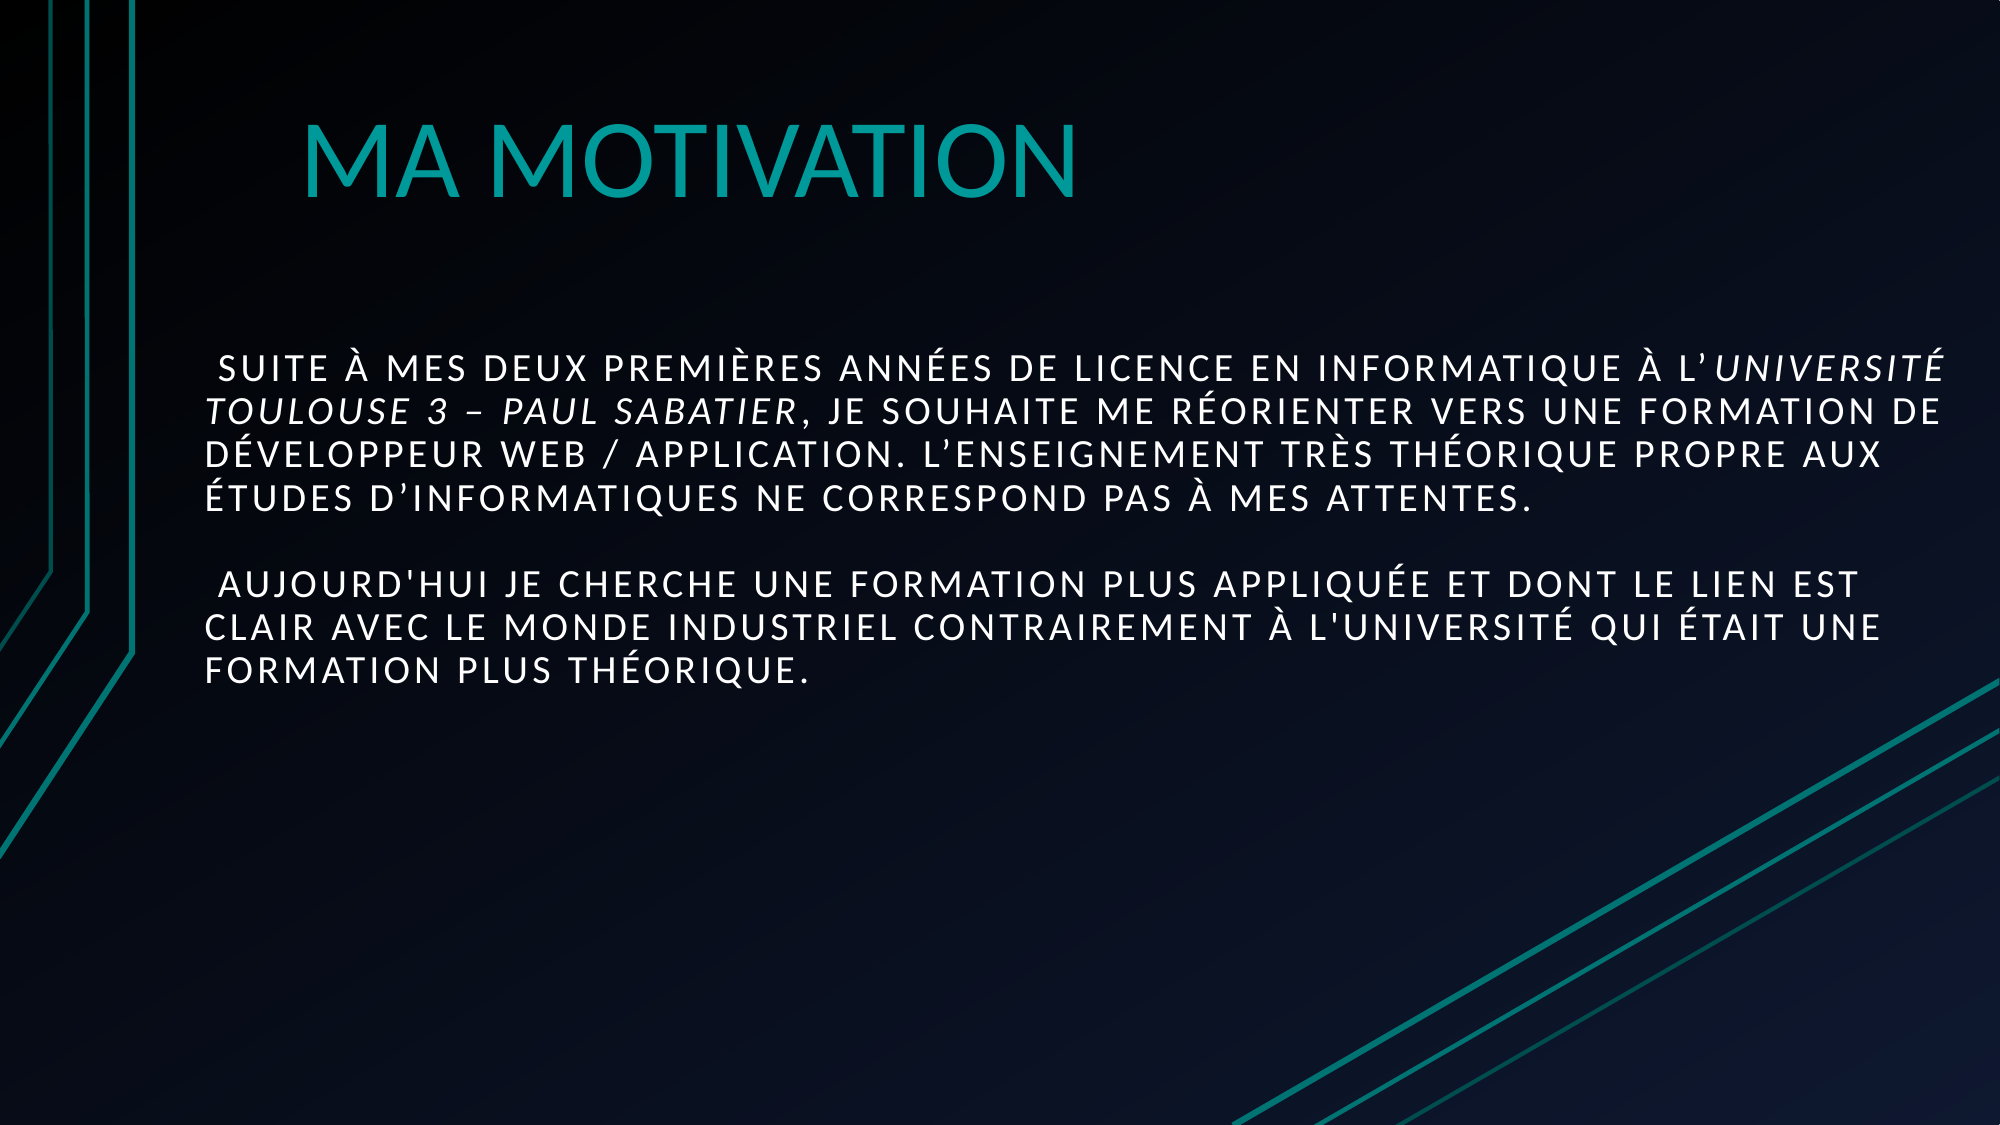

# MA MOTIVATION

 Suite à mes deux premières années de licence en informatique à l’Université Toulouse 3 – Paul Sabatier, je souhaite me réorienter vers une FORMATION de développeur web / APPLICATION. L’enseignement très théorique propre aux études d’informatiques ne correspond pas à mes attentes.

 Aujourd'hui je cherche une formation plus appliquée et dont le lien est clair avec le monde industriel contrairement à l'université qui était une formation plus théorique.